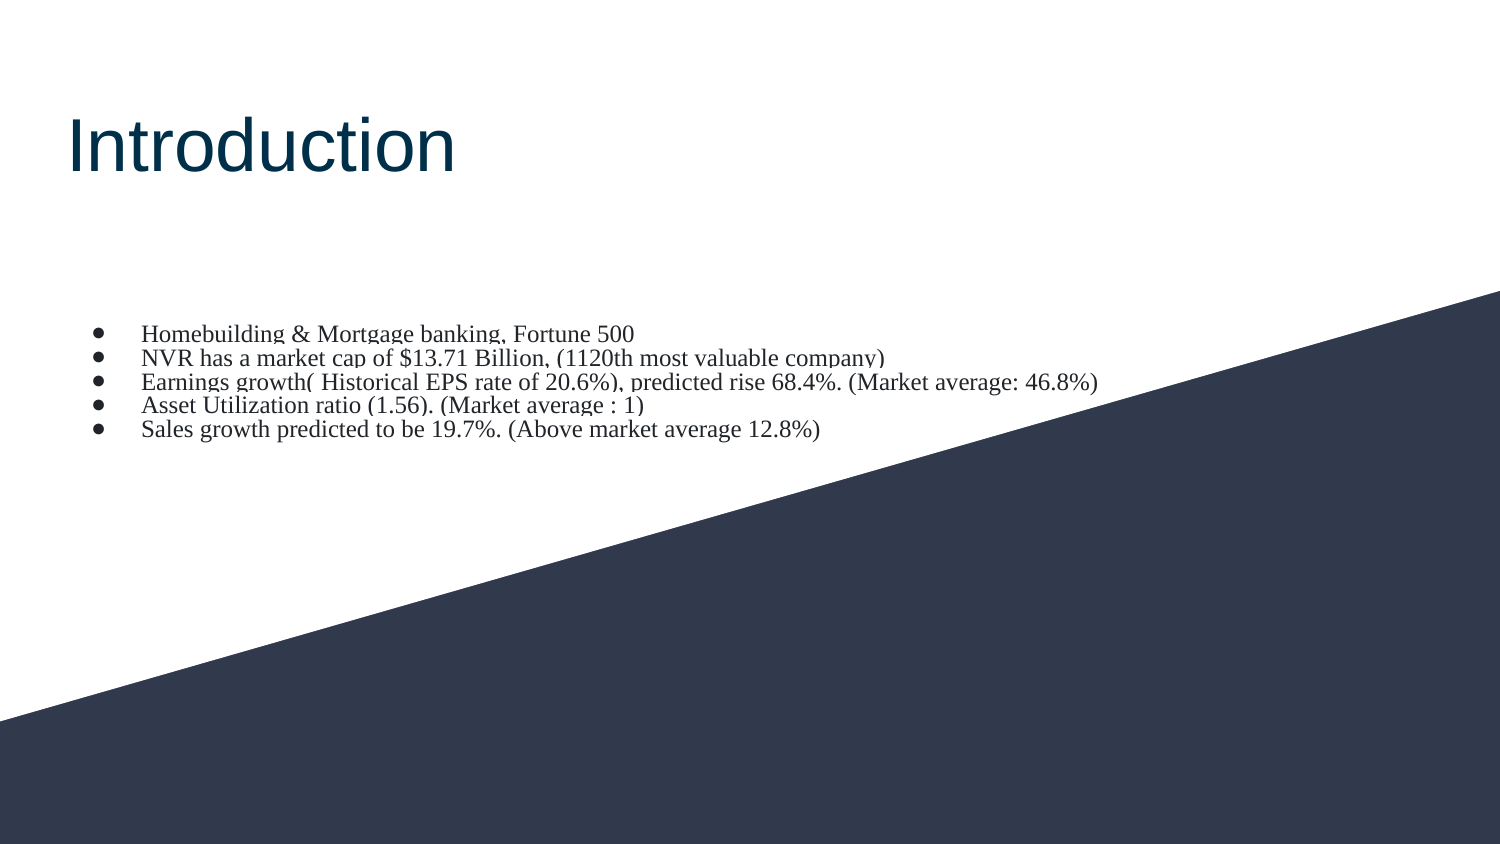

# Introduction
Homebuilding & Mortgage banking, Fortune 500
NVR has a market cap of $13.71 Billion, (1120th most valuable company)
Earnings growth( Historical EPS rate of 20.6%), predicted rise 68.4%. (Market average: 46.8%)
Asset Utilization ratio (1.56). (Market average : 1)
Sales growth predicted to be 19.7%. (Above market average 12.8%)